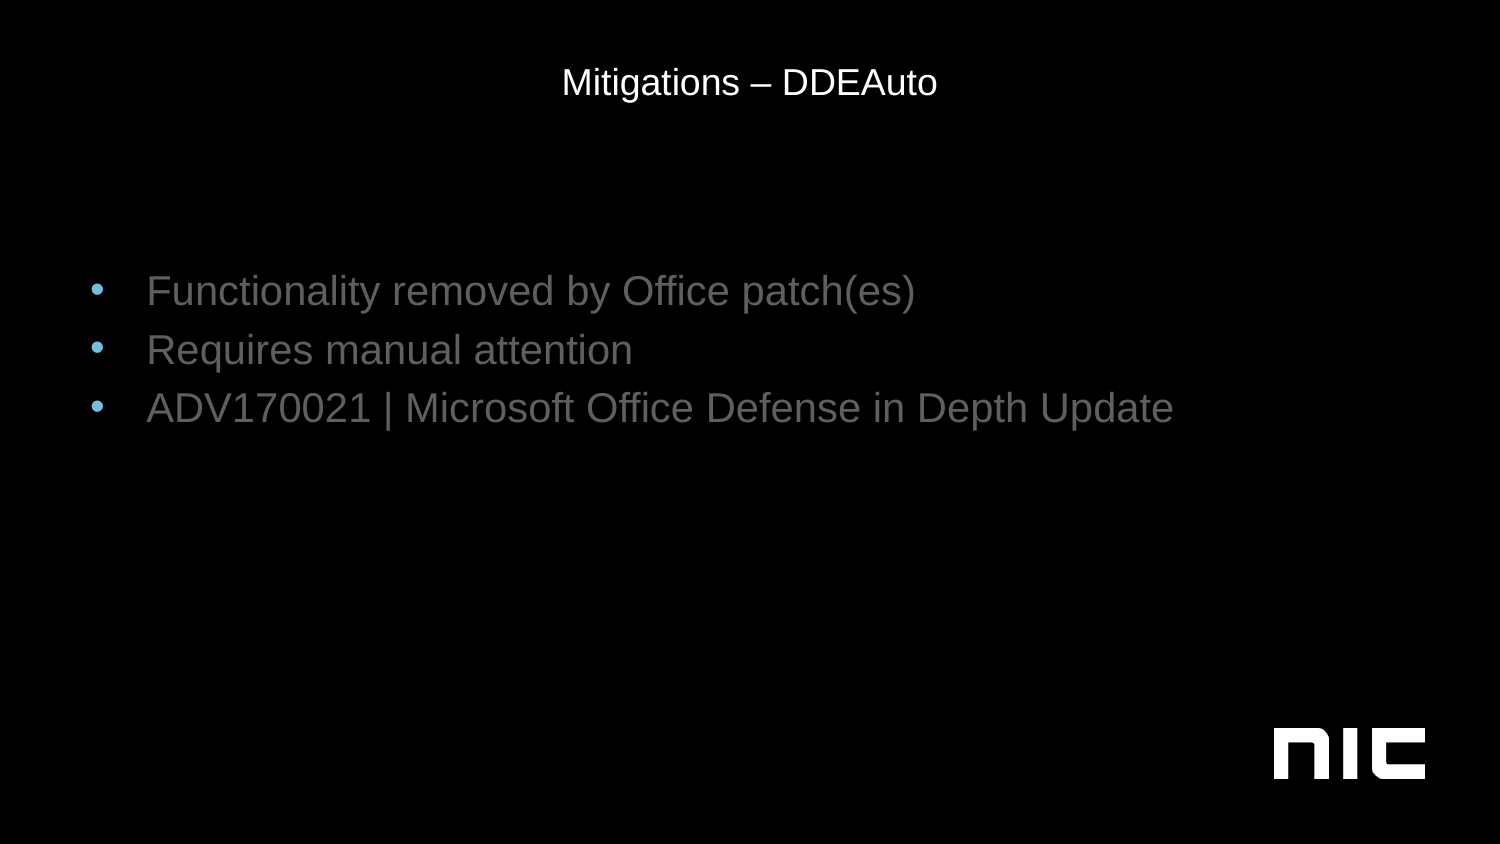

# Mitigations – DDEAuto
Functionality removed by Office patch(es)
Requires manual attention
ADV170021 | Microsoft Office Defense in Depth Update